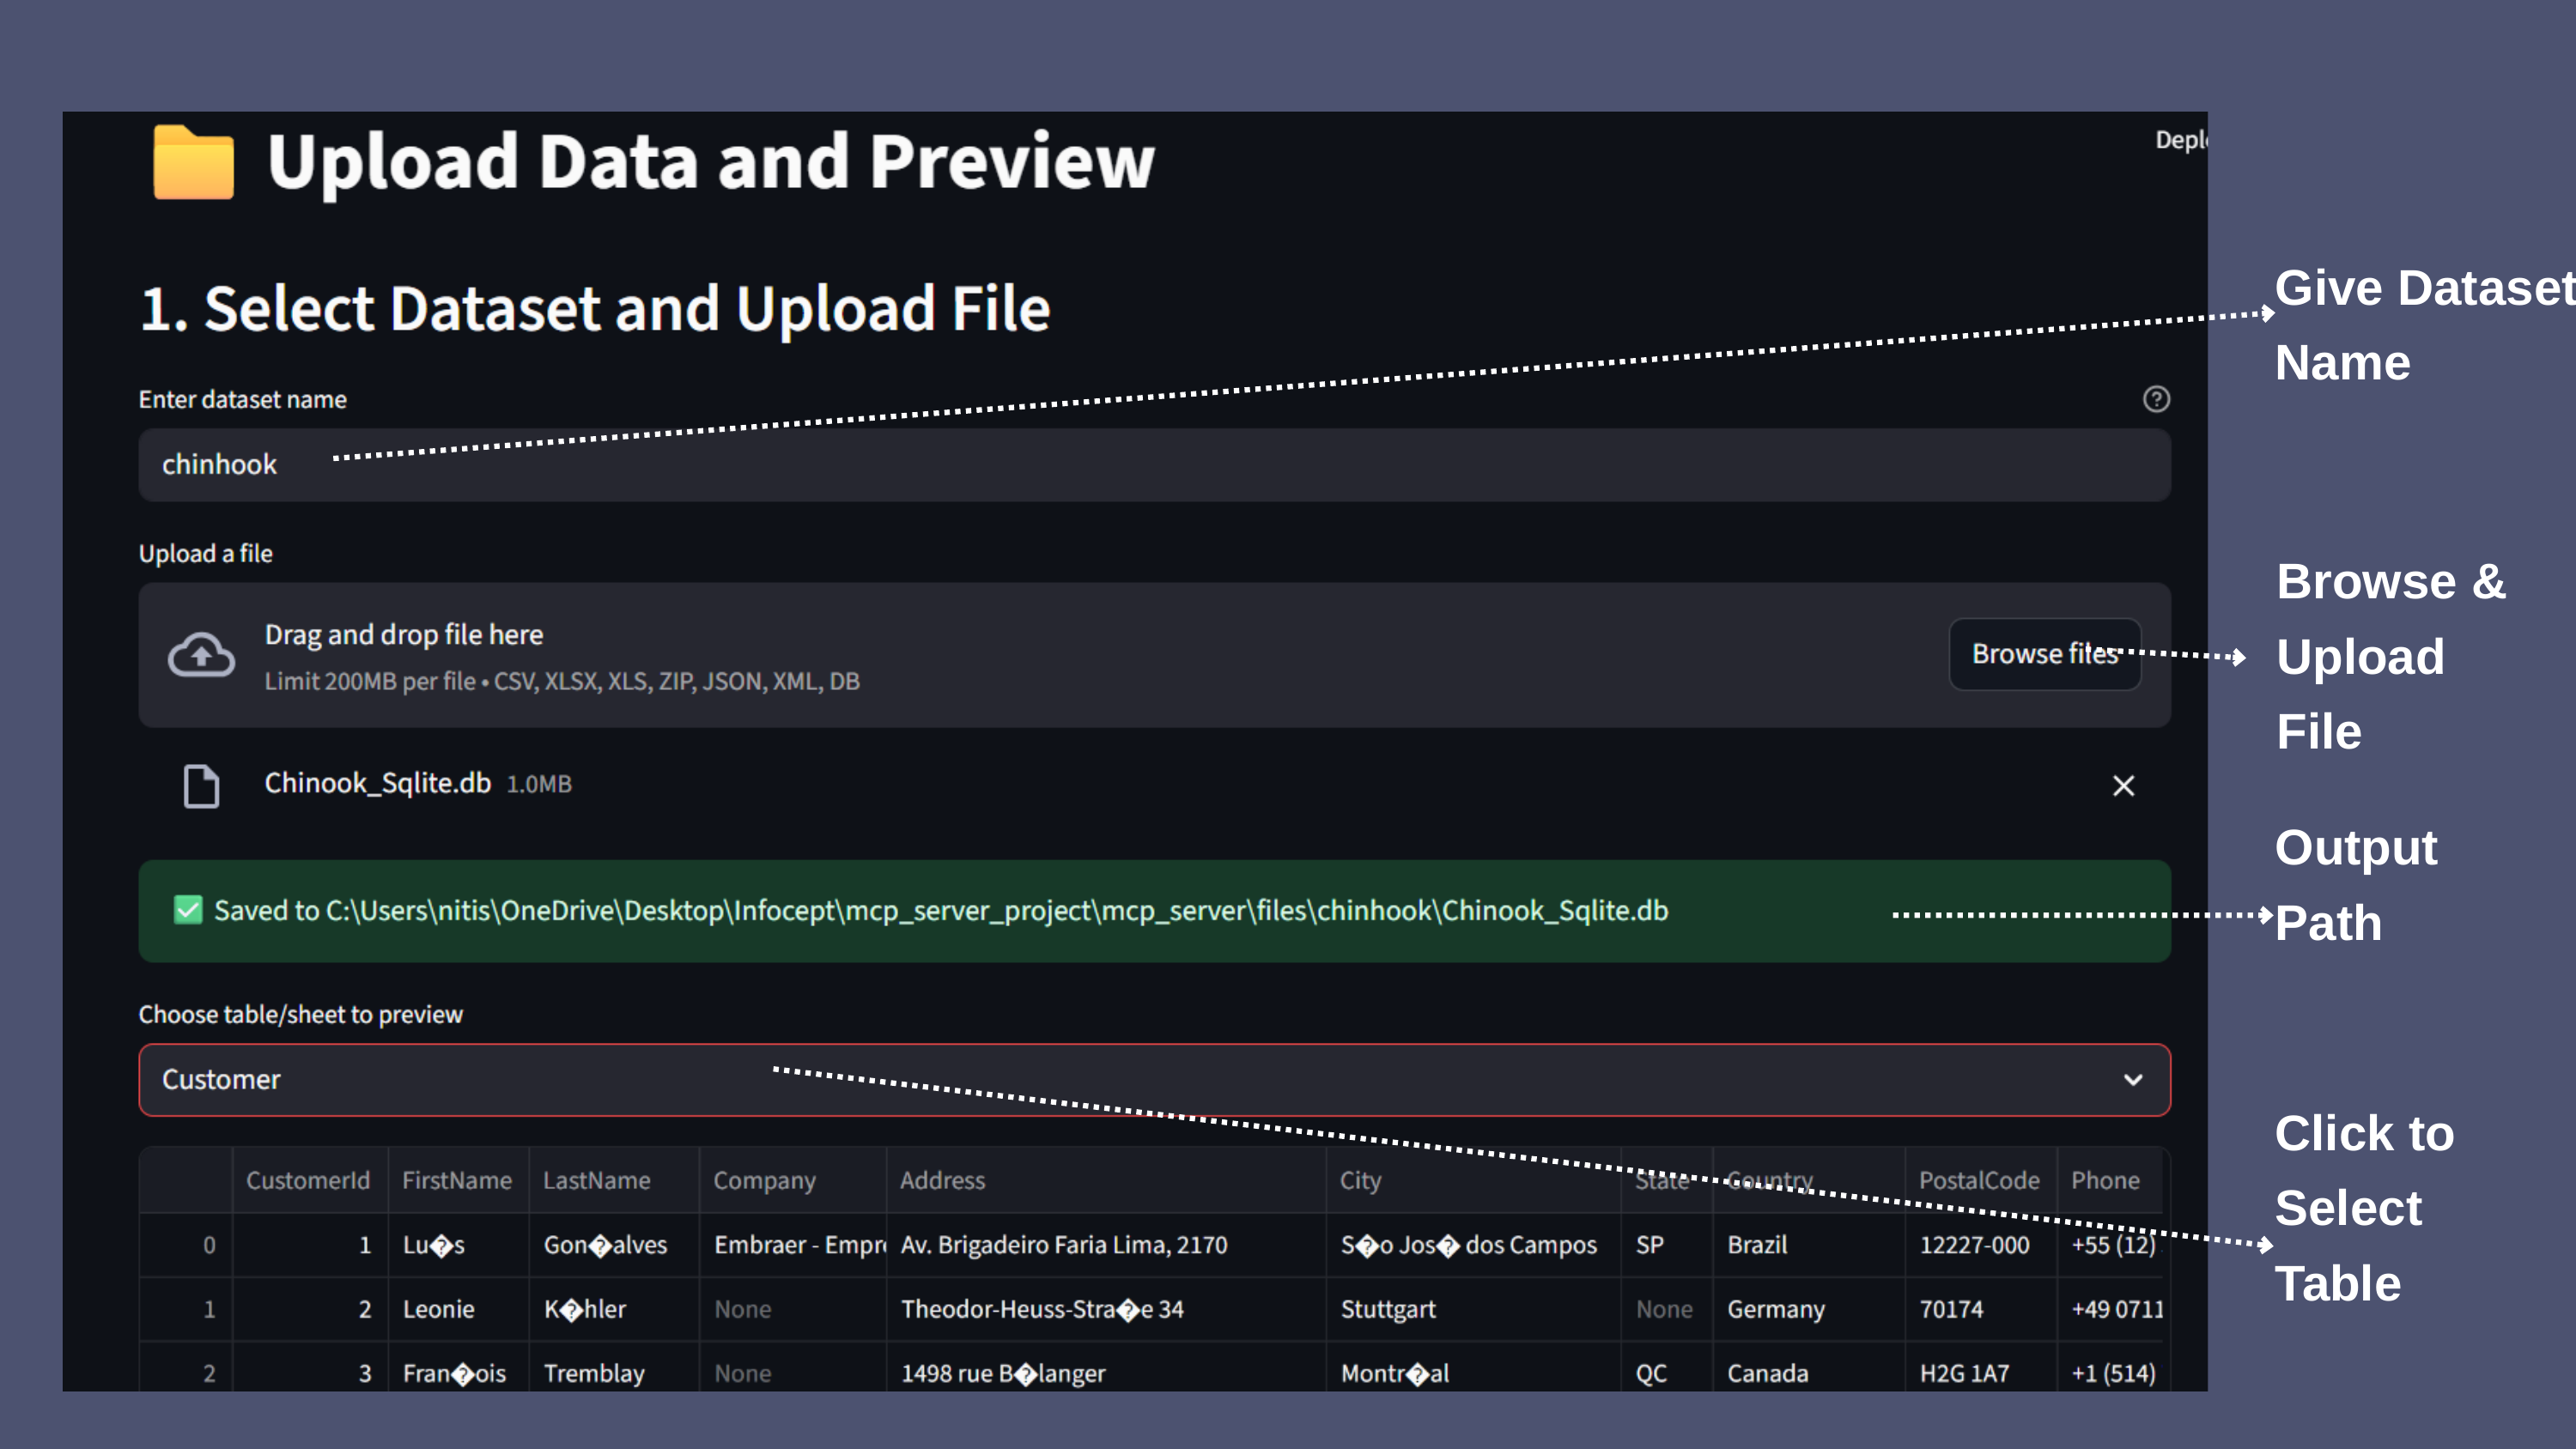

Give Dataset Name

Browse & Upload File

Output Path

Click to Select Table